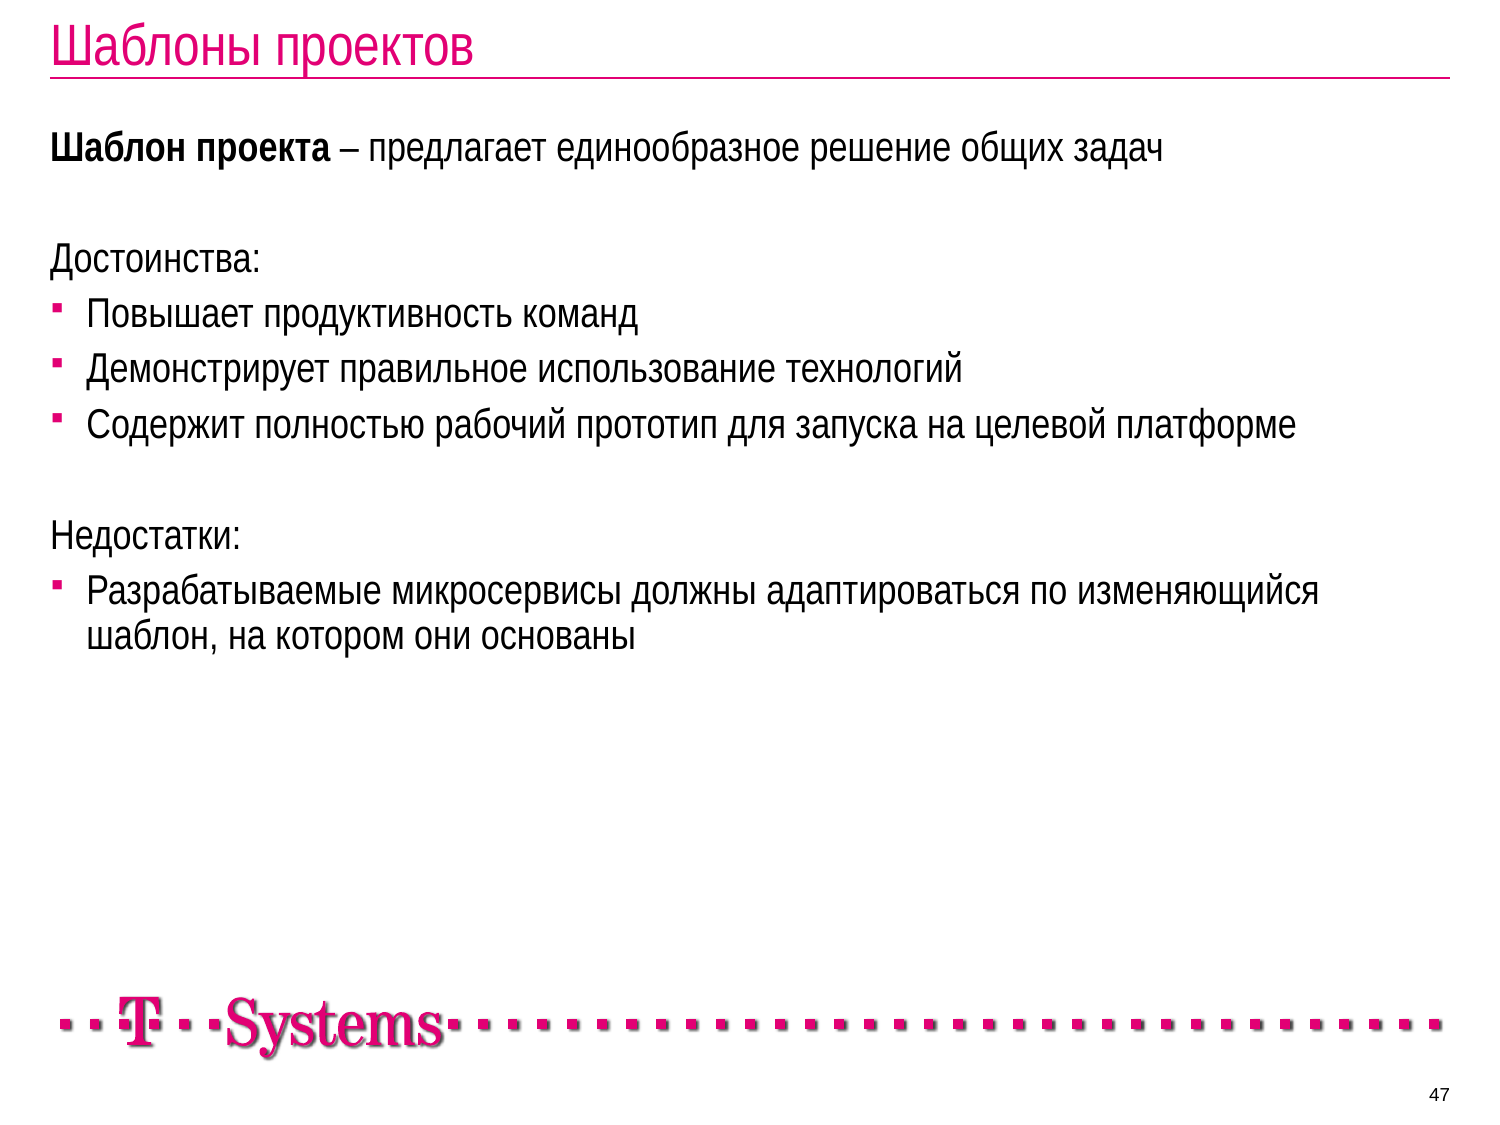

# Шаблоны проектов
Шаблон проекта – предлагает единообразное решение общих задач

Достоинства:
Повышает продуктивность команд
Демонстрирует правильное использование технологий
Содержит полностью рабочий прототип для запуска на целевой платформе

Недостатки:
Разрабатываемые микросервисы должны адаптироваться по изменяющийся шаблон, на котором они основаны
47